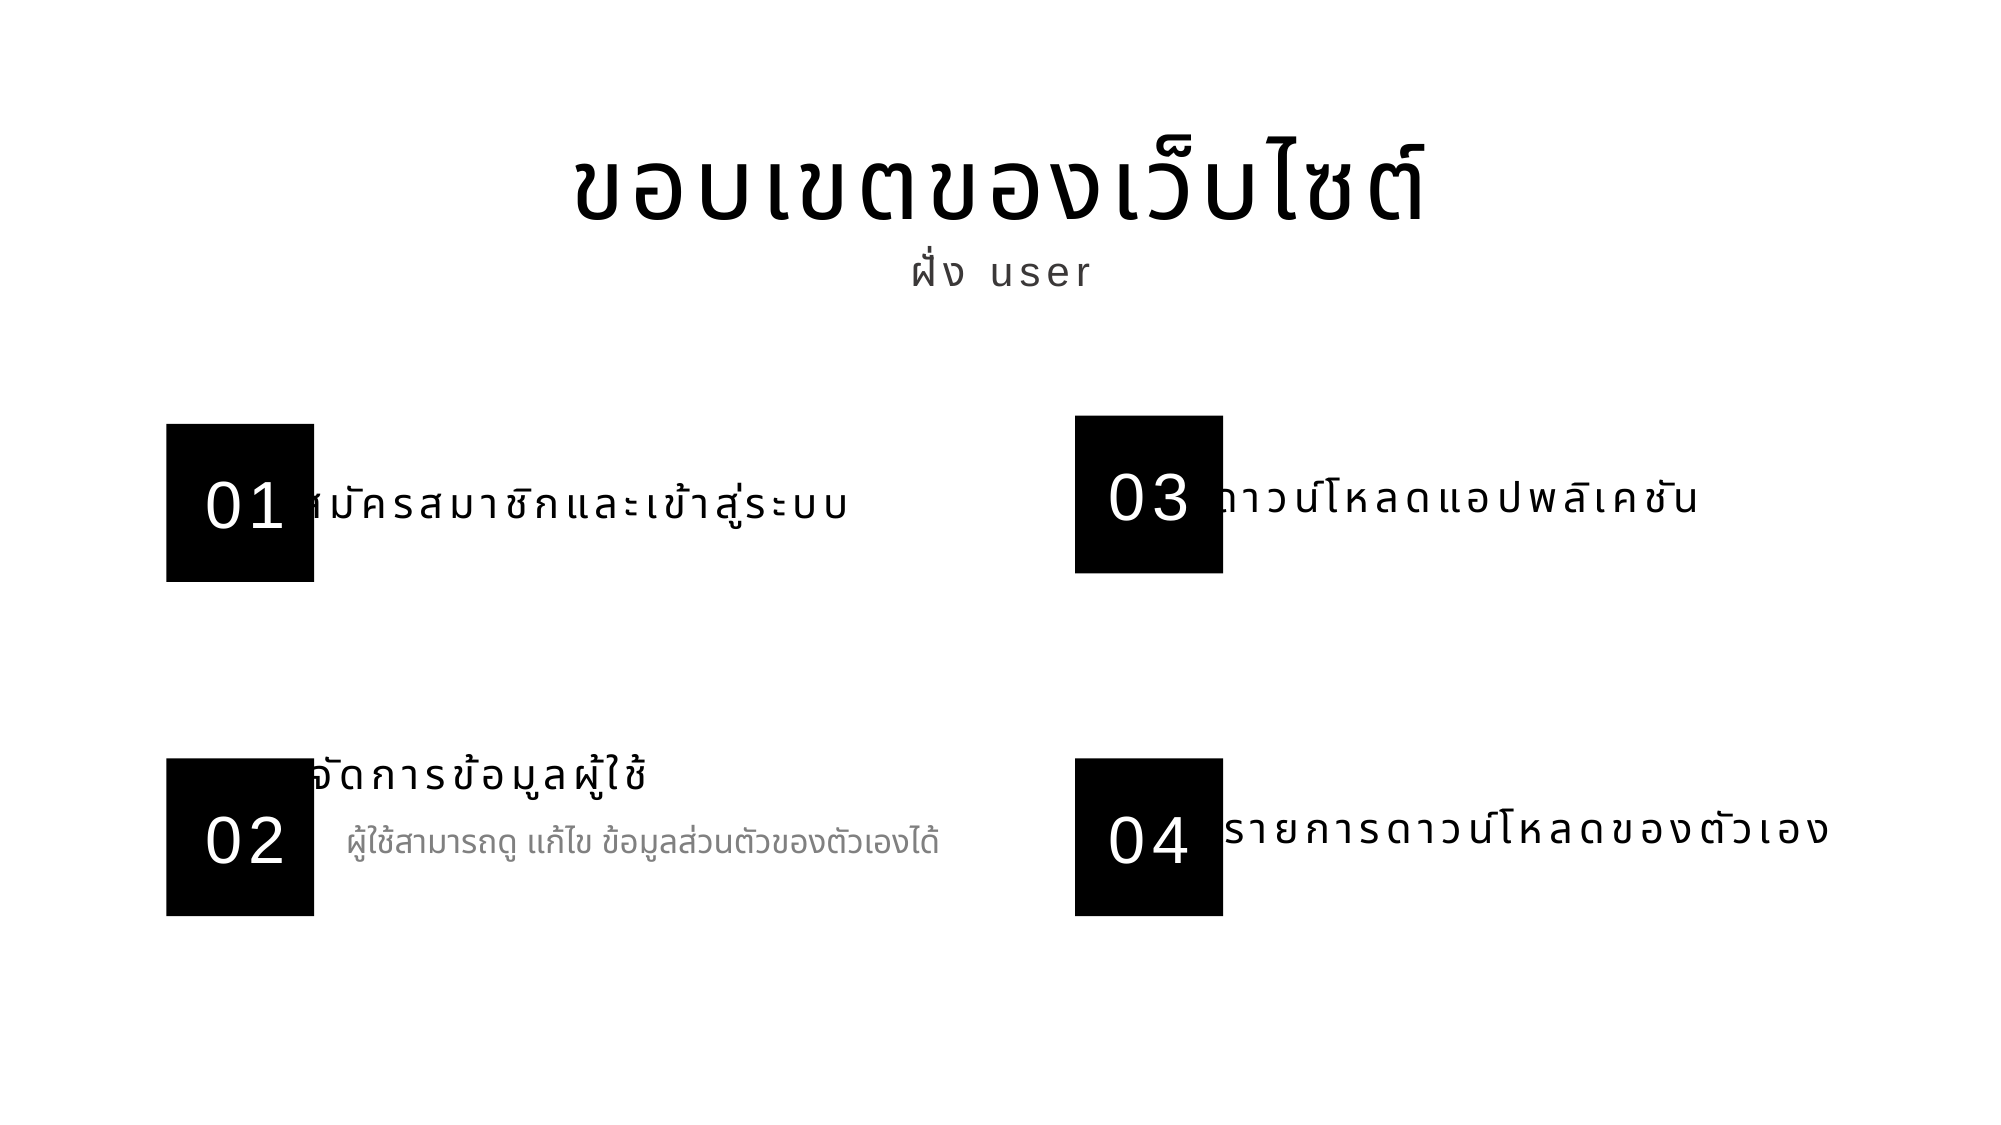

ขอบเขตของเว็บไซต์
ฝั่ง user

03
01
ดาวน์โหลดแอปพลิเคชัน
สมัครสมาชิกและเข้าสู่ระบบ
จัดการข้อมูลผู้ใช้

02
04
ผู้ใช้สามารถดู แก้ไข ข้อมูลส่วนตัวของตัวเองได้
ดูรายการดาวน์โหลดของตัวเอง